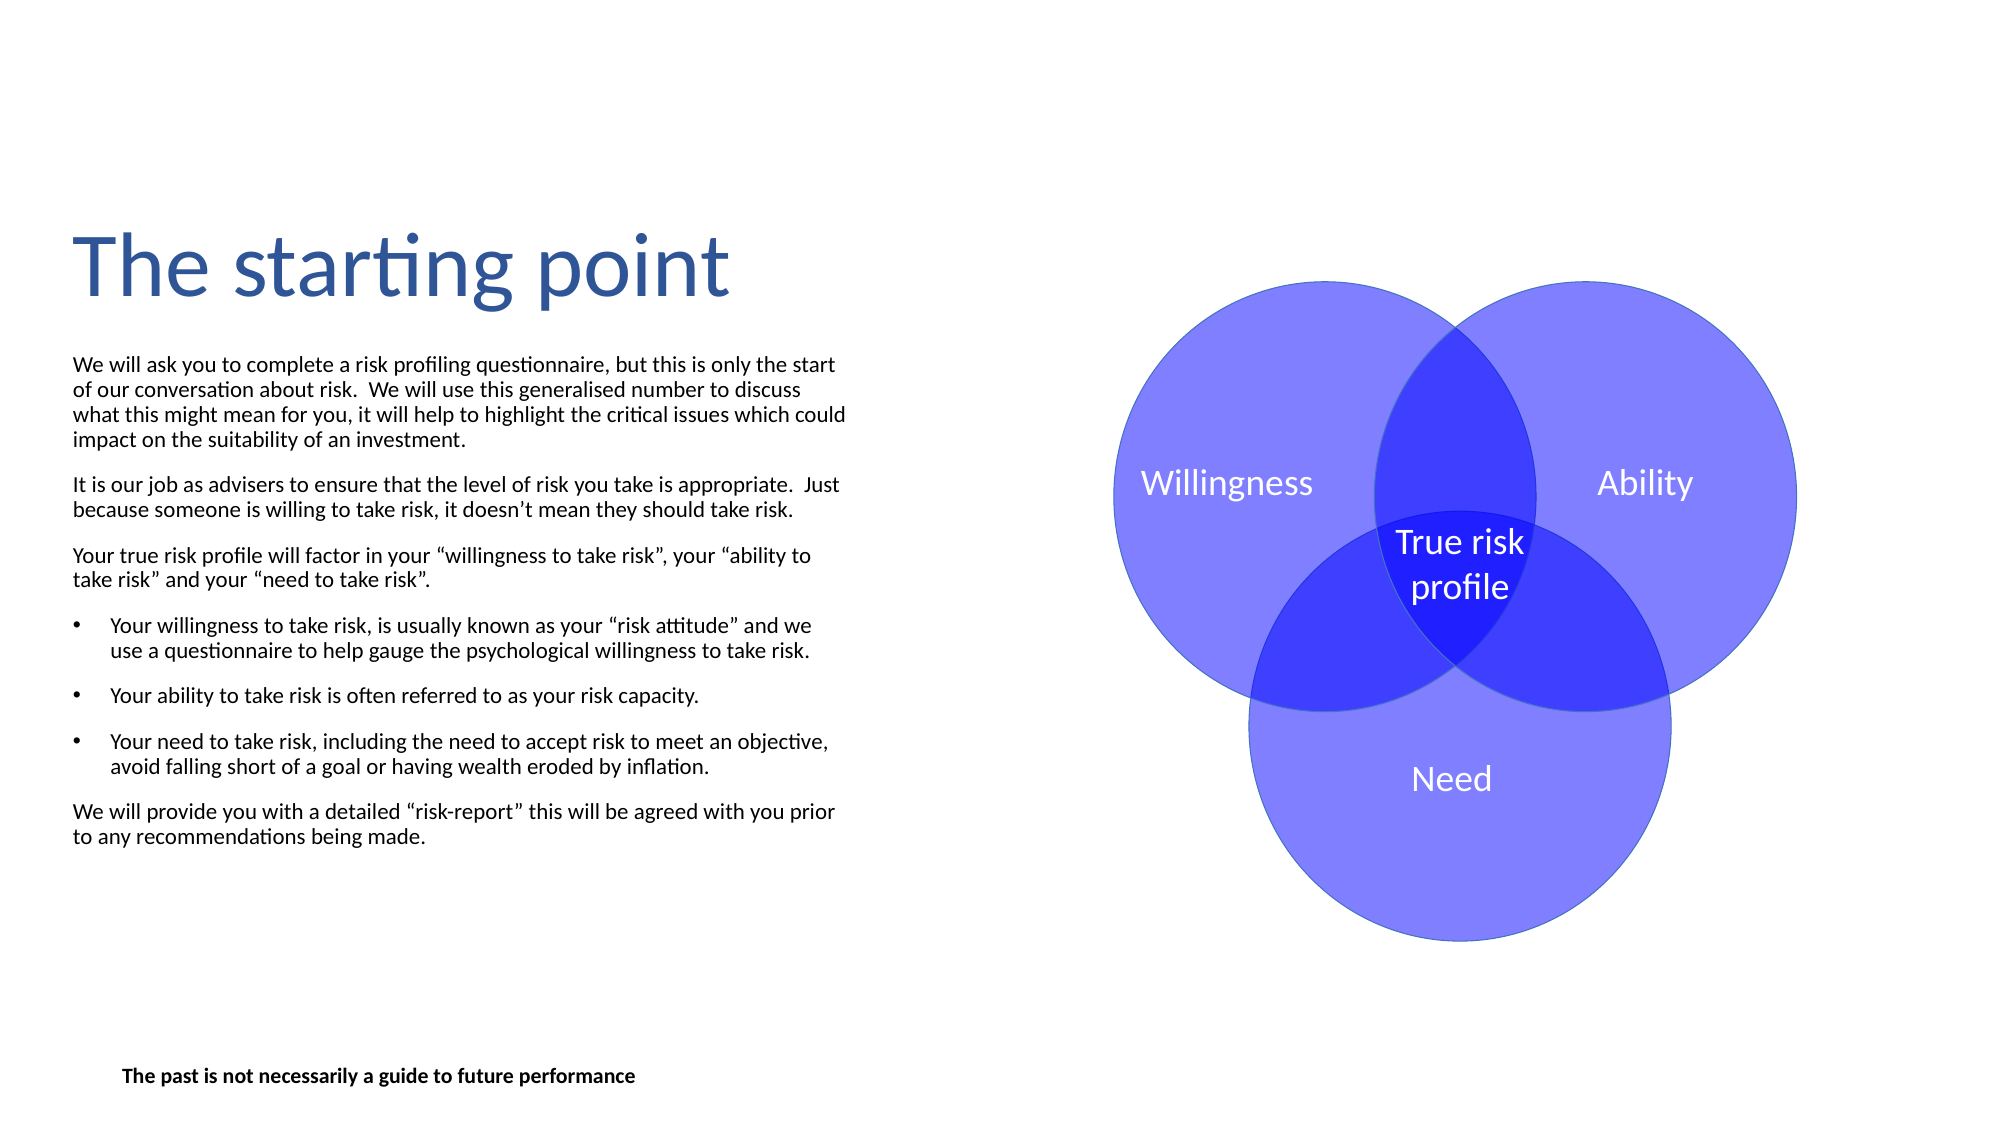

# The starting point

We will ask you to complete a risk profiling questionnaire, but this is only the start of our conversation about risk.  We will use this generalised number to discuss what this might mean for you, it will help to highlight the critical issues which could impact on the suitability of an investment.
It is our job as advisers to ensure that the level of risk you take is appropriate.  Just because someone is willing to take risk, it doesn’t mean they should take risk.
Your true risk profile will factor in your “willingness to take risk”, your “ability to take risk” and your “need to take risk”.
Your willingness to take risk, is usually known as your “risk attitude” and we use a questionnaire to help gauge the psychological willingness to take risk.
Your ability to take risk is often referred to as your risk capacity.
Your need to take risk, including the need to accept risk to meet an objective, avoid falling short of a goal or having wealth eroded by inflation.
We will provide you with a detailed “risk-report” this will be agreed with you prior to any recommendations being made.

Willingness
Ability
True risk profile

Need

The past is not necessarily a guide to future performance